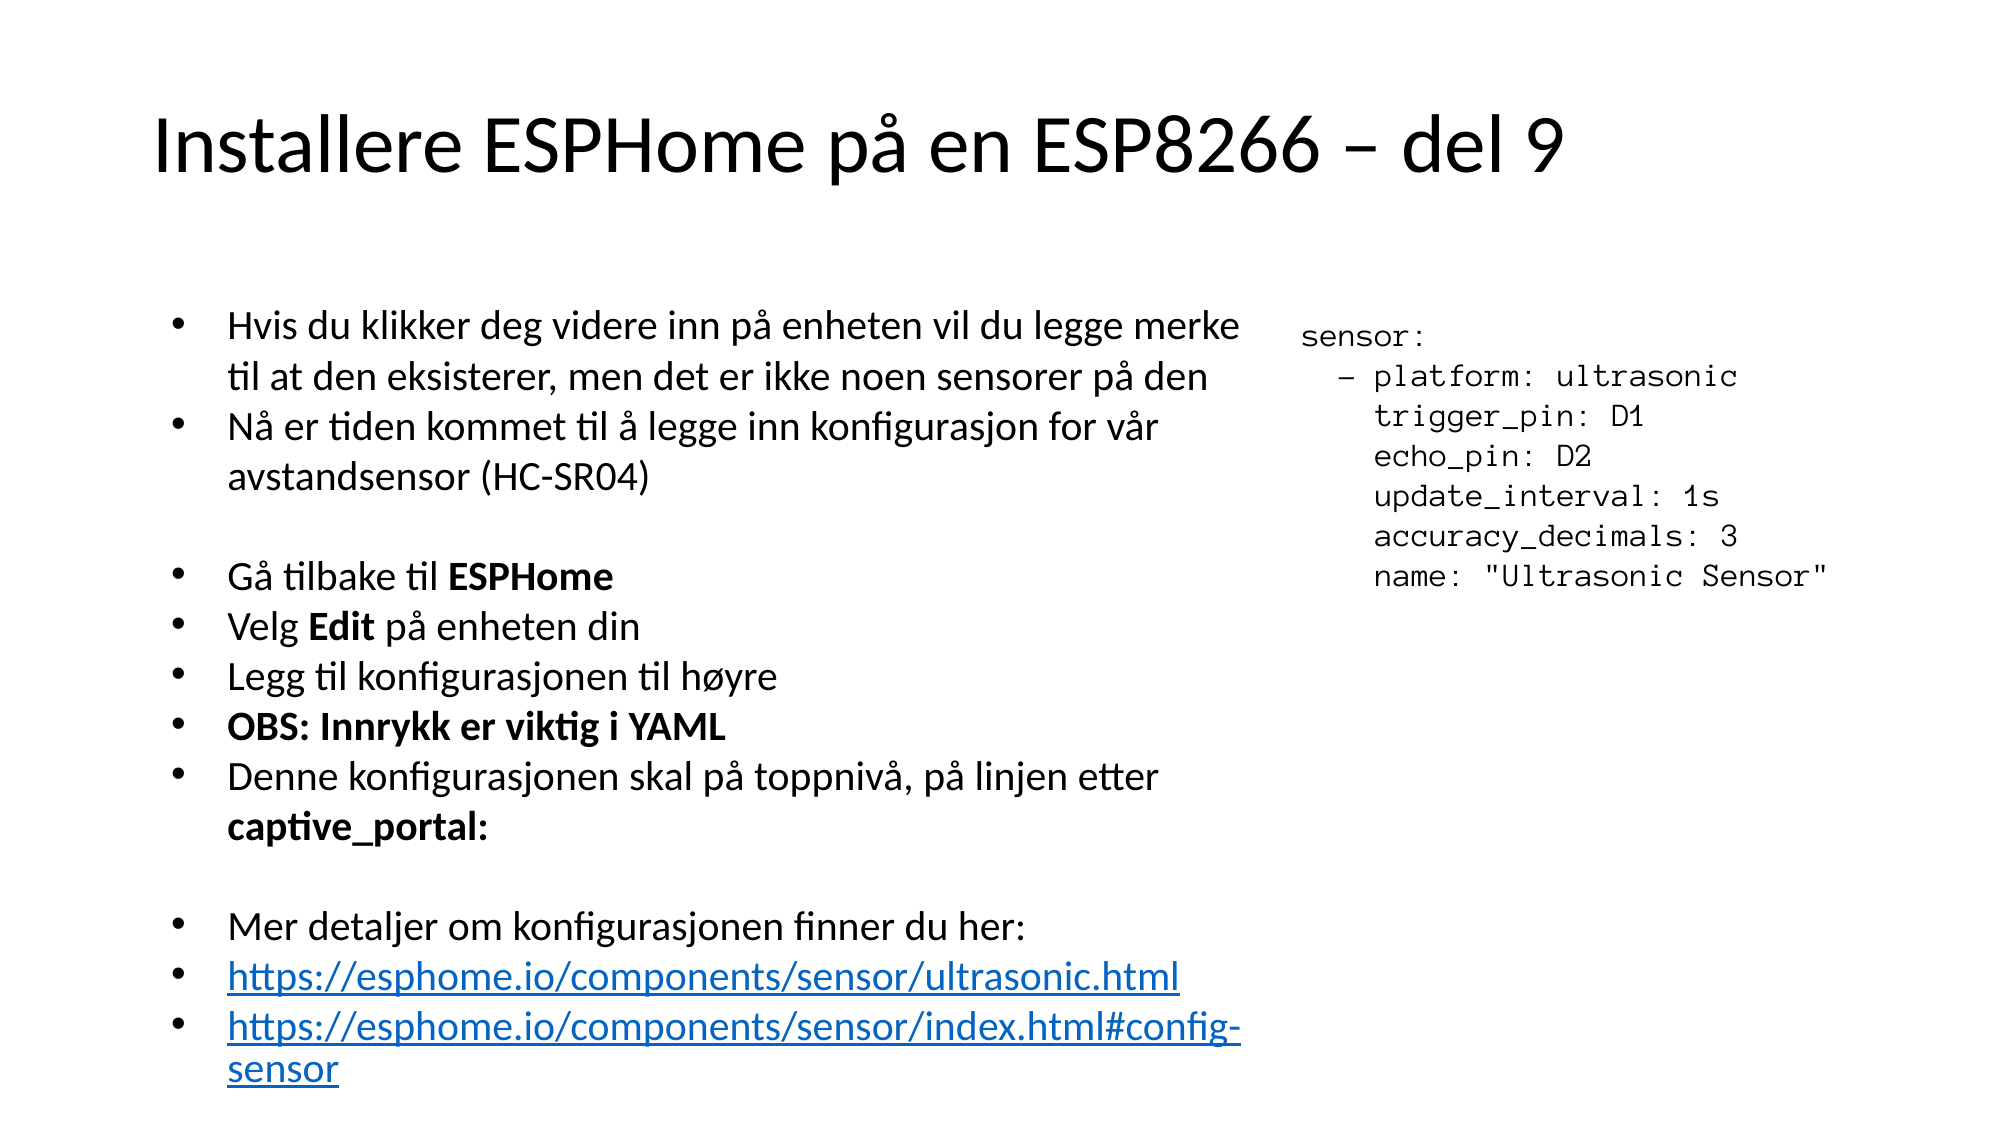

# Installere ESPHome på en ESP8266 – del 9

Hvis du klikker deg videre inn på enheten vil du legge merke til at den eksisterer, men det er ikke noen sensorer på den
Nå er tiden kommet til å legge inn konfigurasjon for vår avstandsensor (HC-SR04)

Gå tilbake til ESPHome
Velg Edit på enheten din
Legg til konfigurasjonen til høyre
OBS: Innrykk er viktig i YAML
Denne konfigurasjonen skal på toppnivå, på linjen etter captive_portal:

Mer detaljer om konfigurasjonen finner du her:
https://esphome.io/components/sensor/ultrasonic.html
https://esphome.io/components/sensor/index.html#config-sensor
sensor:
  - platform: ultrasonic
    trigger_pin: D1
    echo_pin: D2
    update_interval: 1s
    accuracy_decimals: 3
    name: "Ultrasonic Sensor"